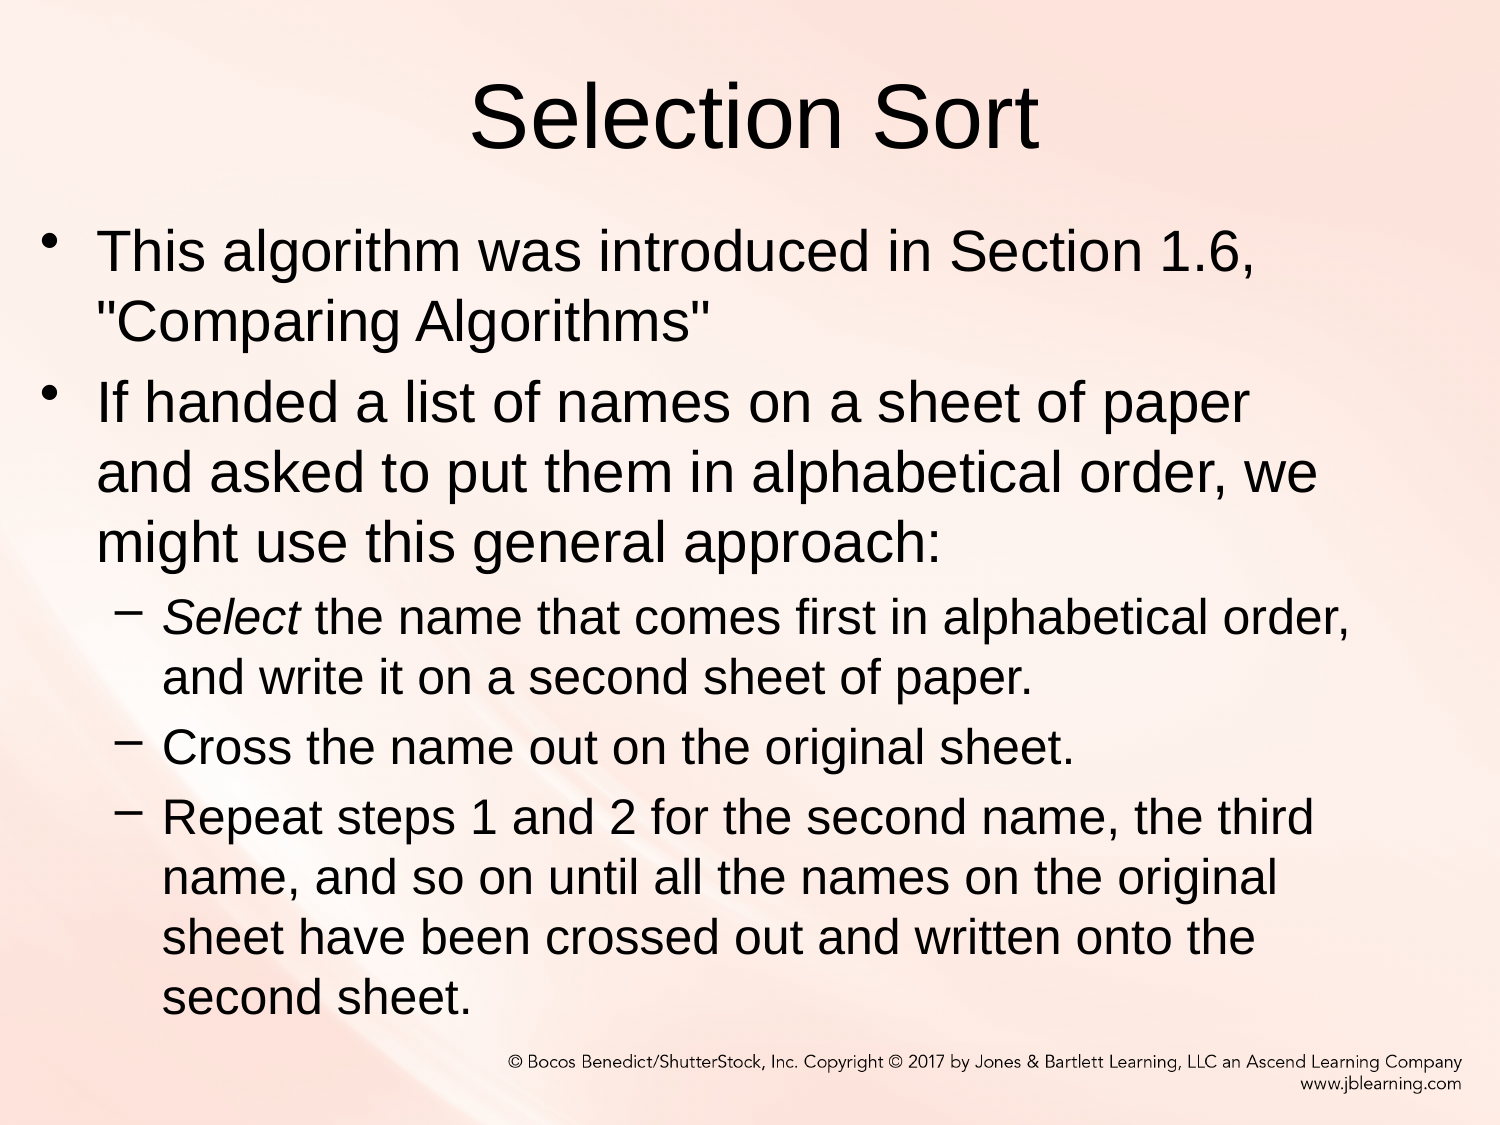

# Selection Sort
This algorithm was introduced in Section 1.6, "Comparing Algorithms"
If handed a list of names on a sheet of paper and asked to put them in alphabetical order, we might use this general approach:
Select the name that comes first in alphabetical order, and write it on a second sheet of paper.
Cross the name out on the original sheet.
Repeat steps 1 and 2 for the second name, the third name, and so on until all the names on the original sheet have been crossed out and written onto the second sheet.